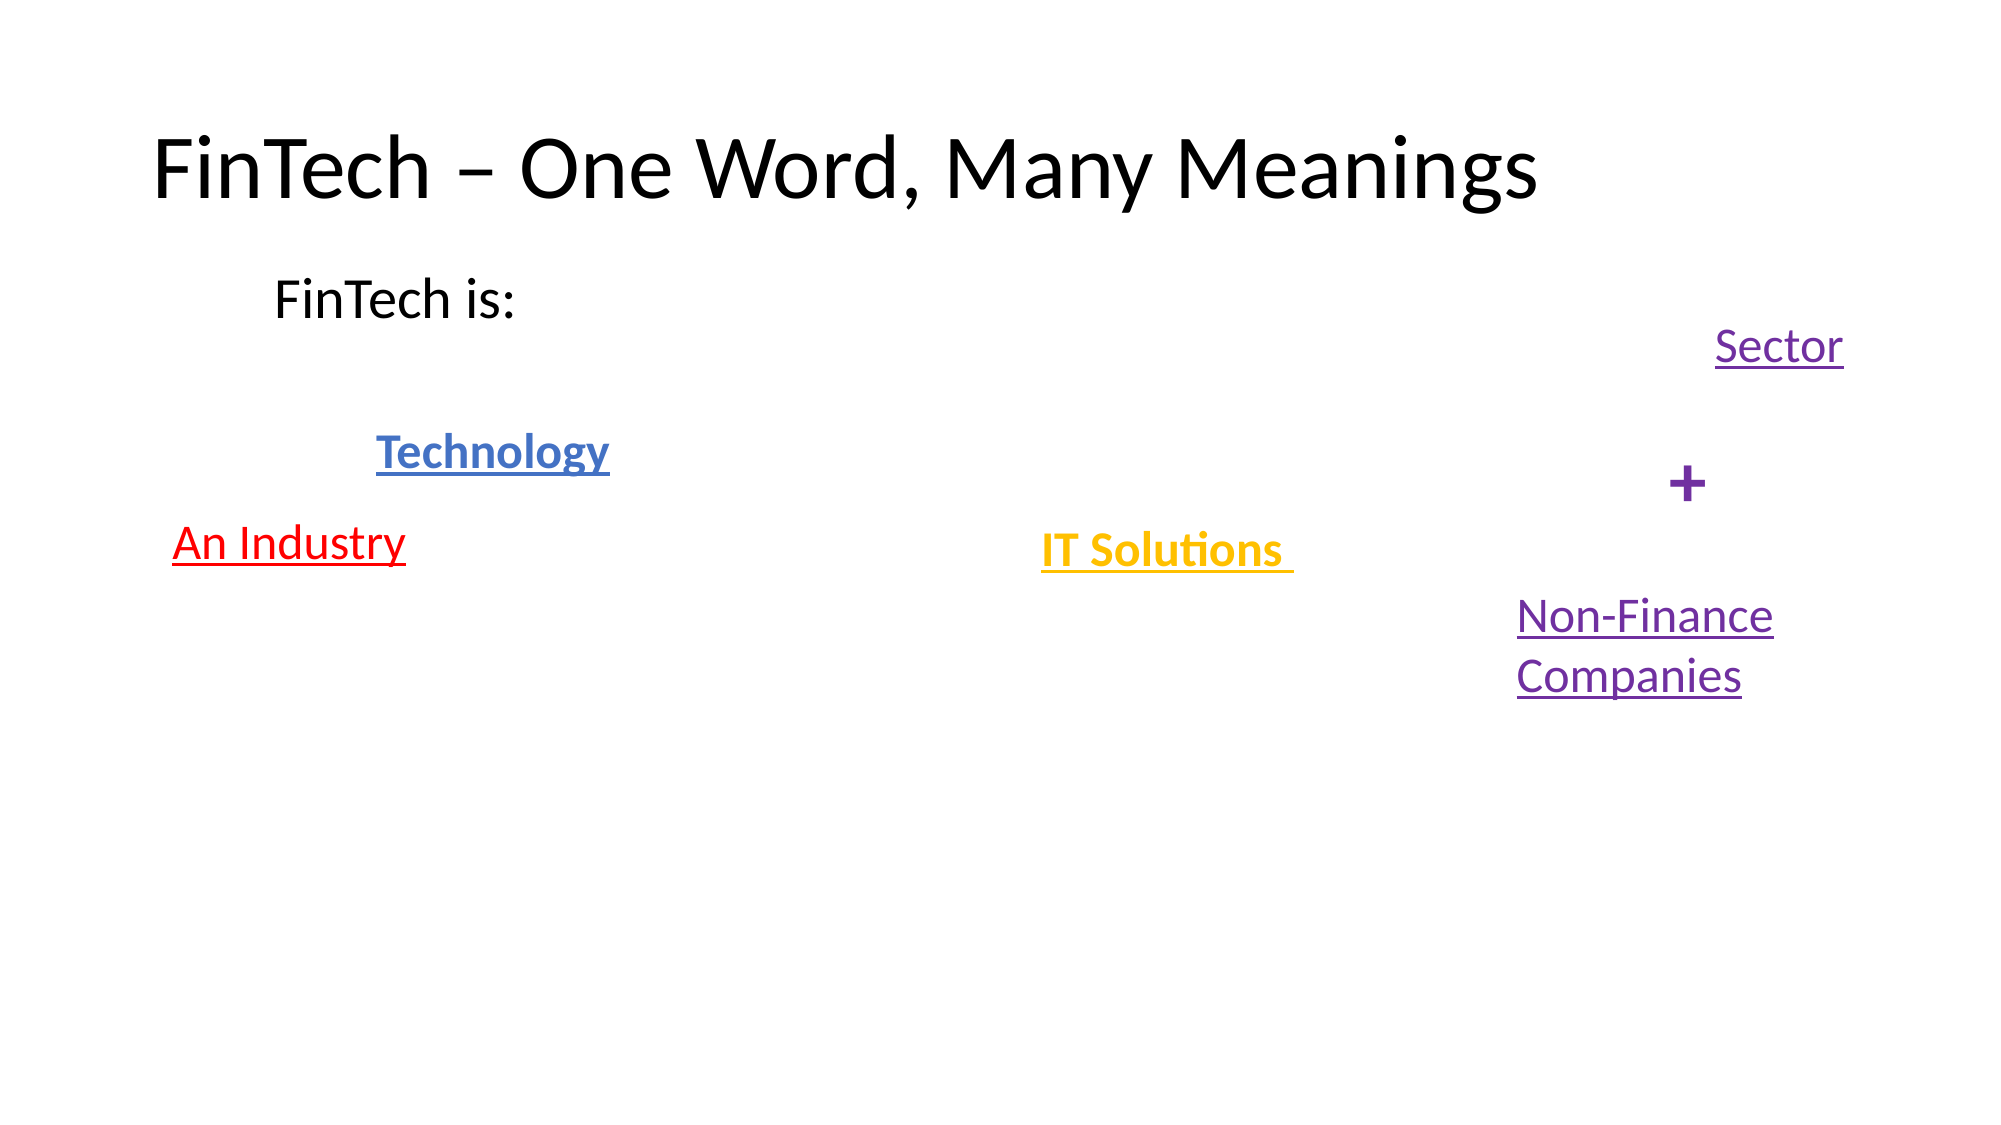

# FinTech – One Word, Many Meanings
	FinTech is:
An entire Sector

         +

Non-Finance Companies that do Finance.
An Applied Technology (providing financial services )
An Industry
With a focus on customers needs and unique solutions.
The IT Solutions